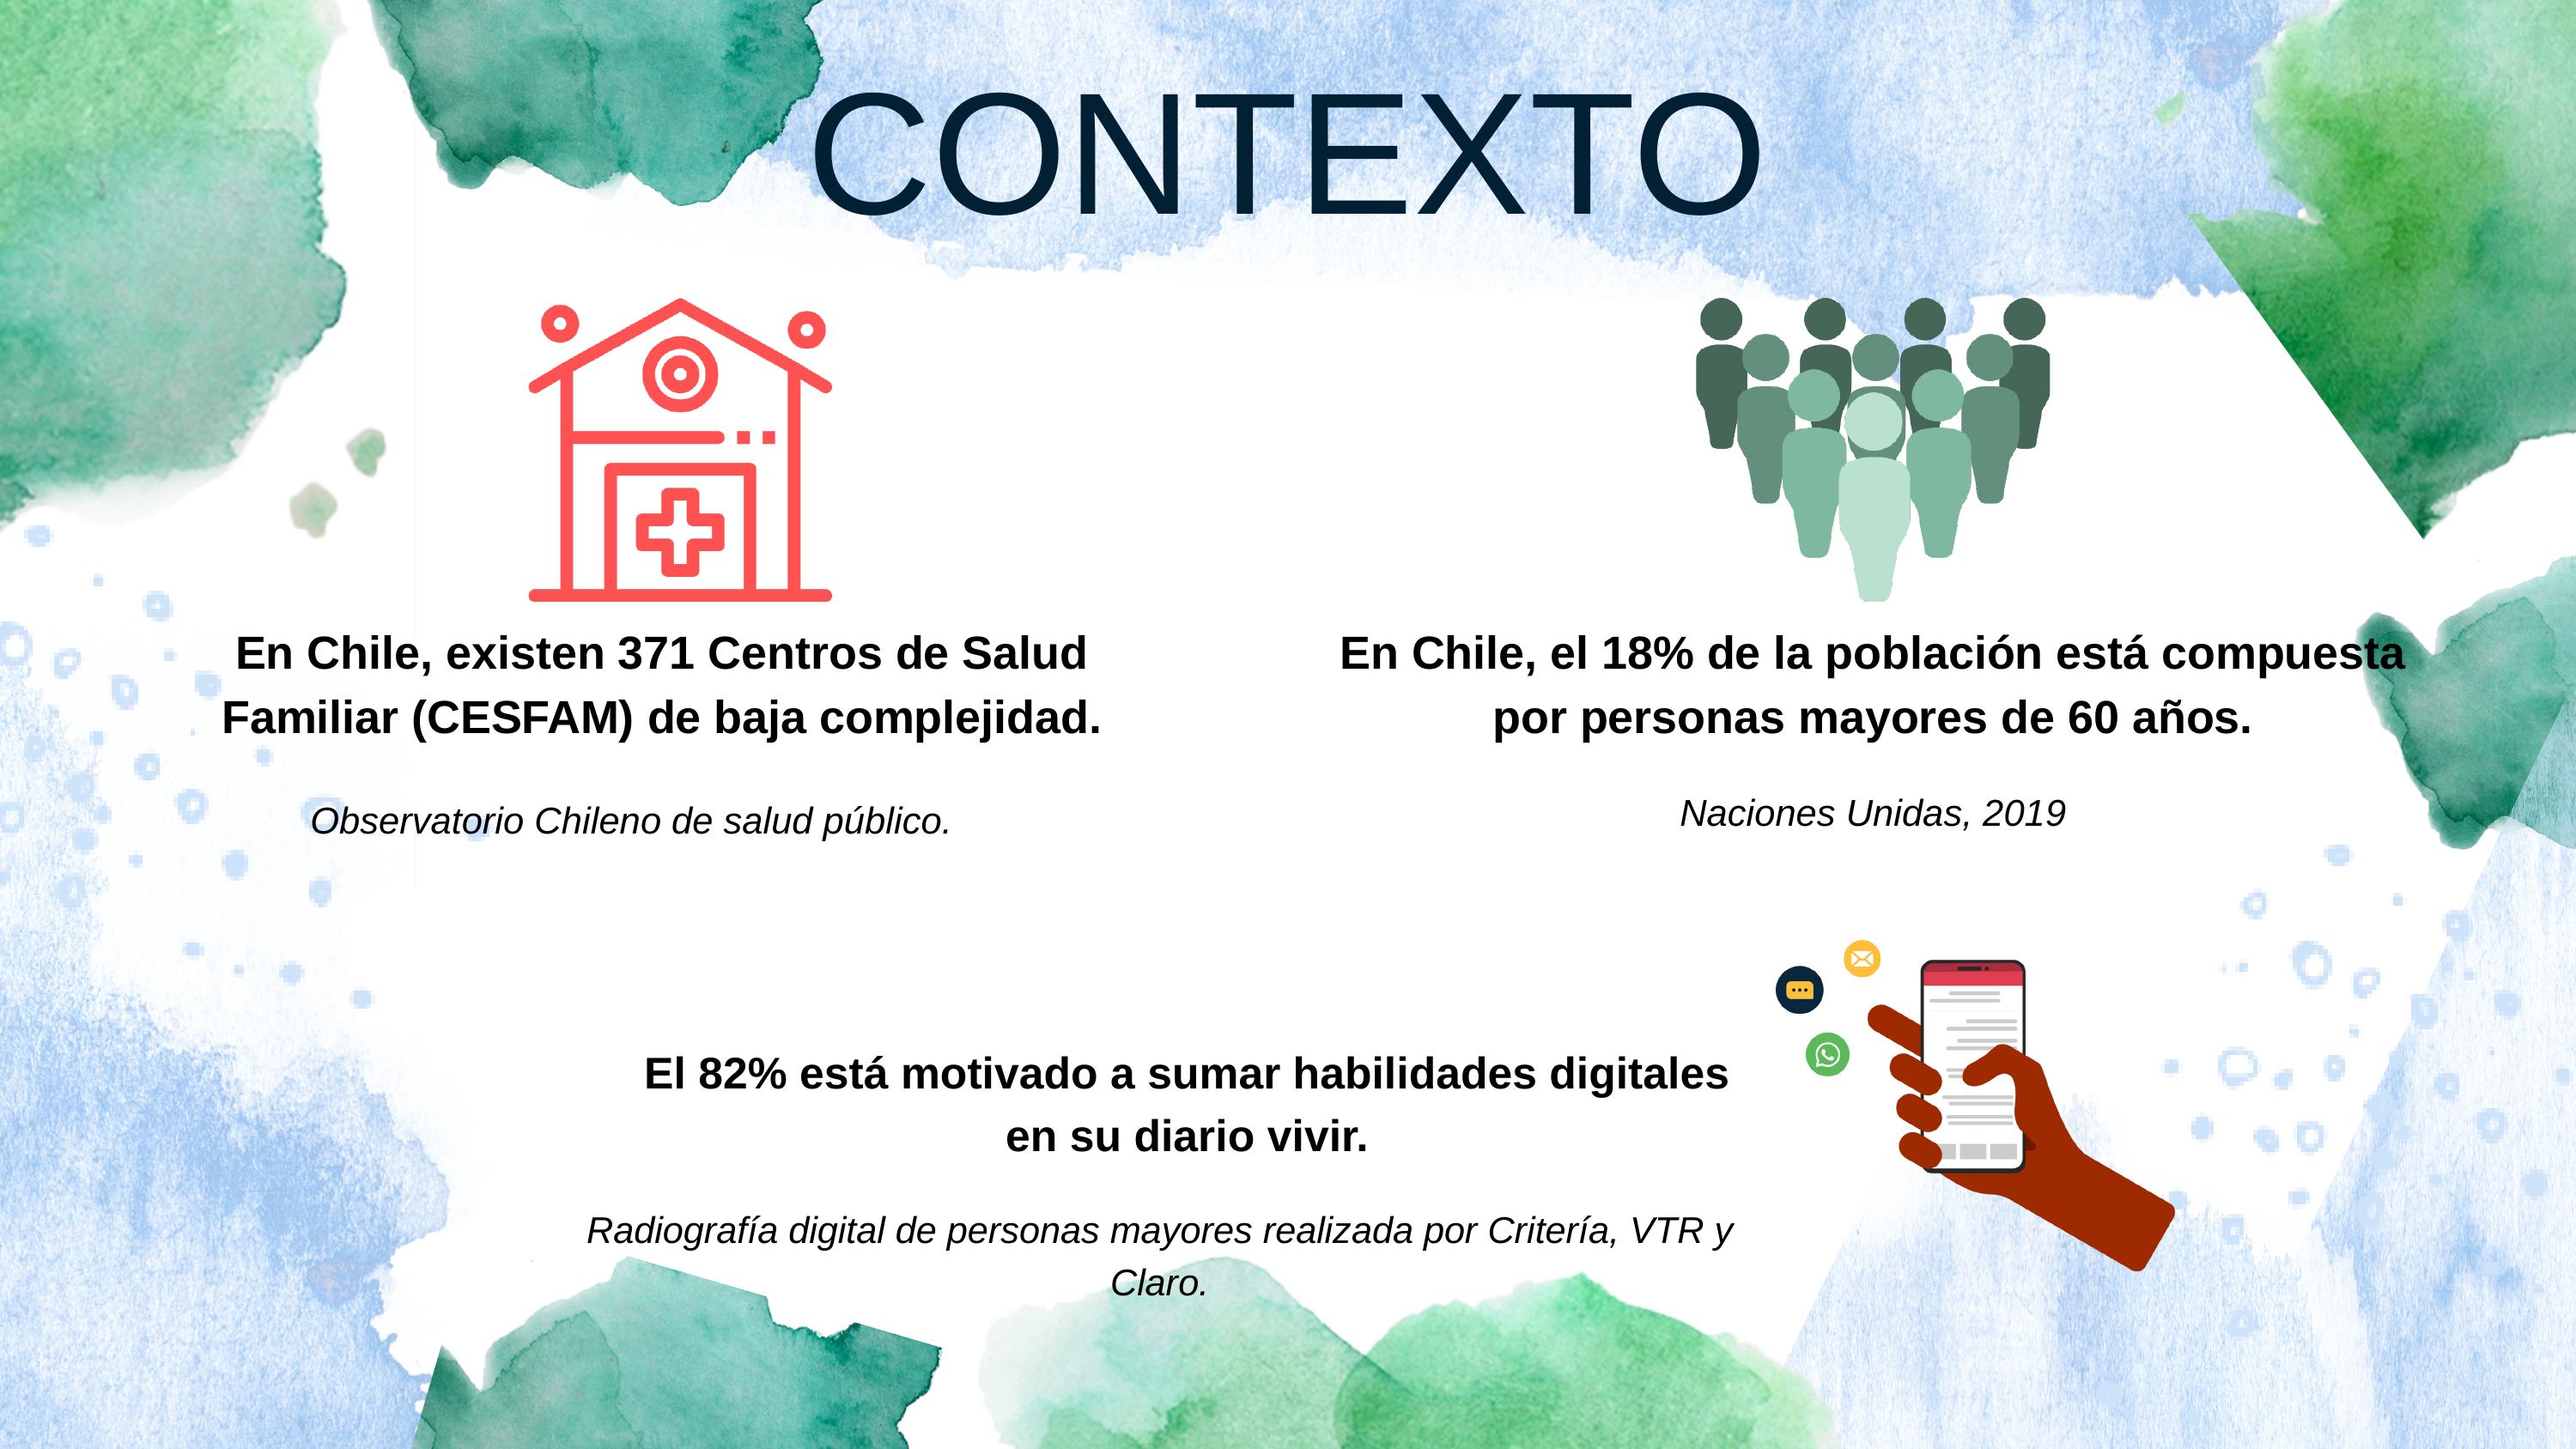

CONTEXTO

En Chile, existen 371 Centros de Salud Familiar (CESFAM) de baja complejidad.
En Chile, el 18% de la población está compuesta por personas mayores de 60 años.
Naciones Unidas, 2019
Observatorio Chileno de salud público.

El 82% está motivado a sumar habilidades digitales en su diario vivir.
Radiografía digital de personas mayores realizada por Critería, VTR y Claro.